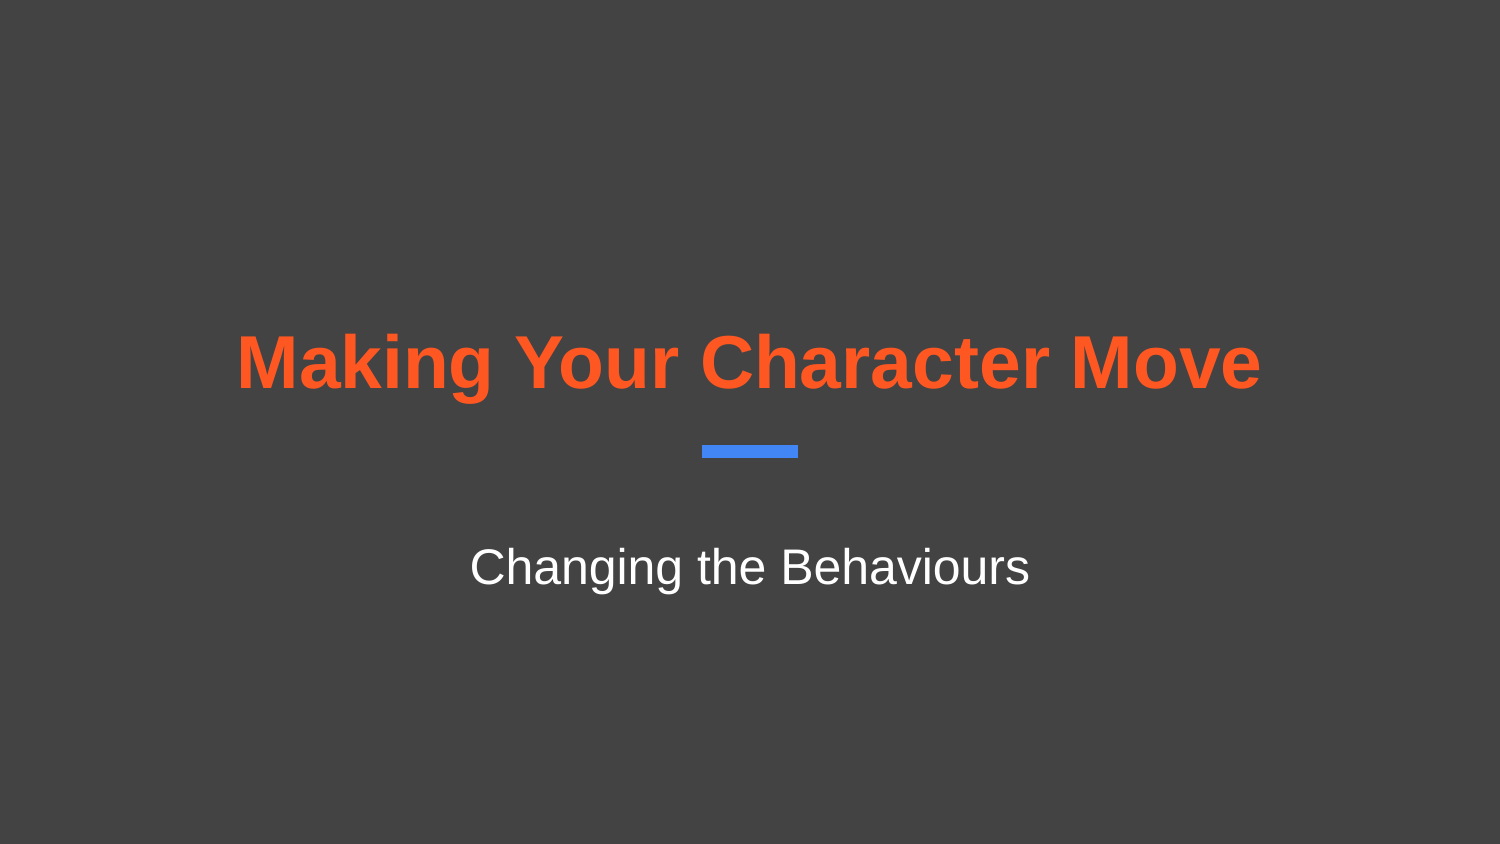

# Making Your Character Move
Changing the Behaviours